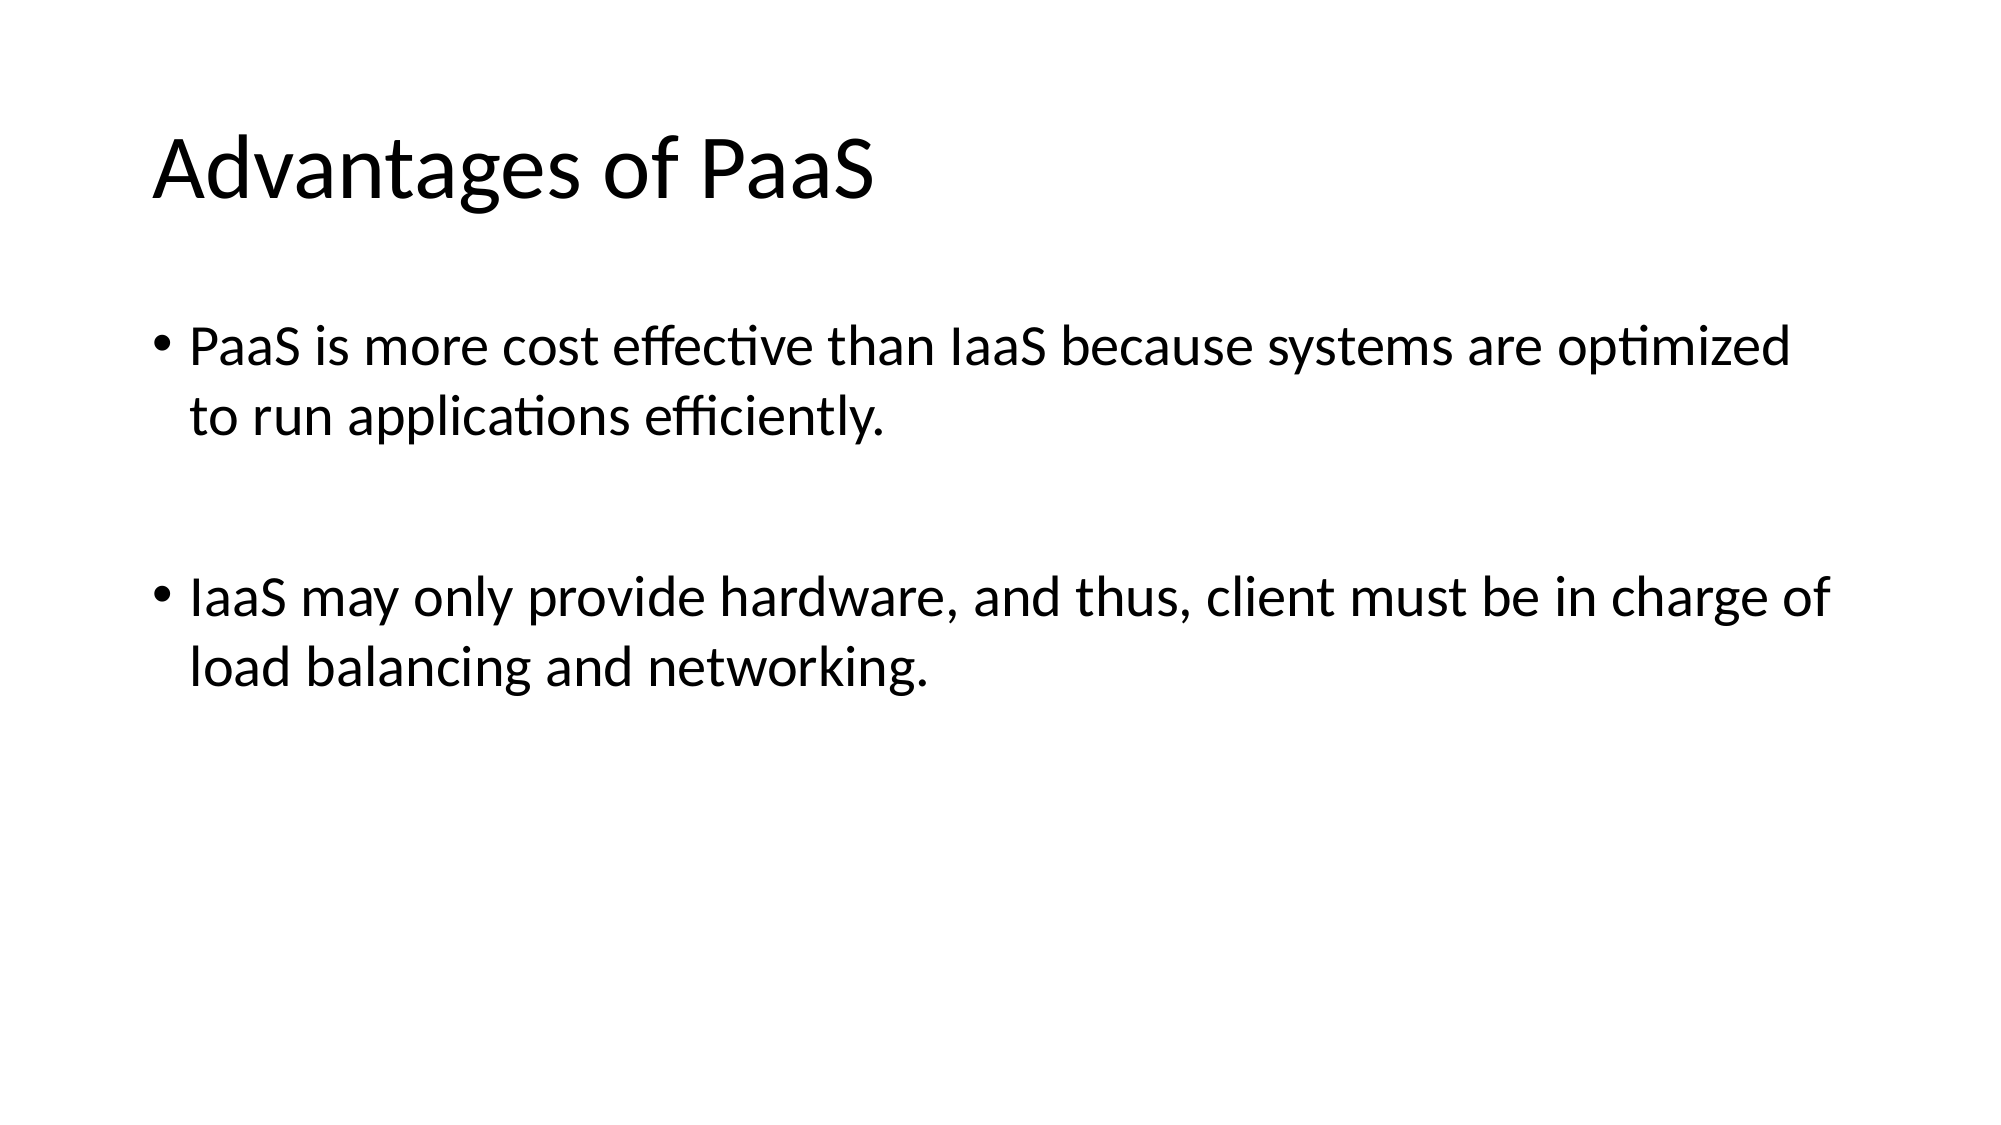

# Advantages of PaaS
PaaS is more cost effective than IaaS because systems are optimized to run applications efficiently.

IaaS may only provide hardware, and thus, client must be in charge of load balancing and networking.

133